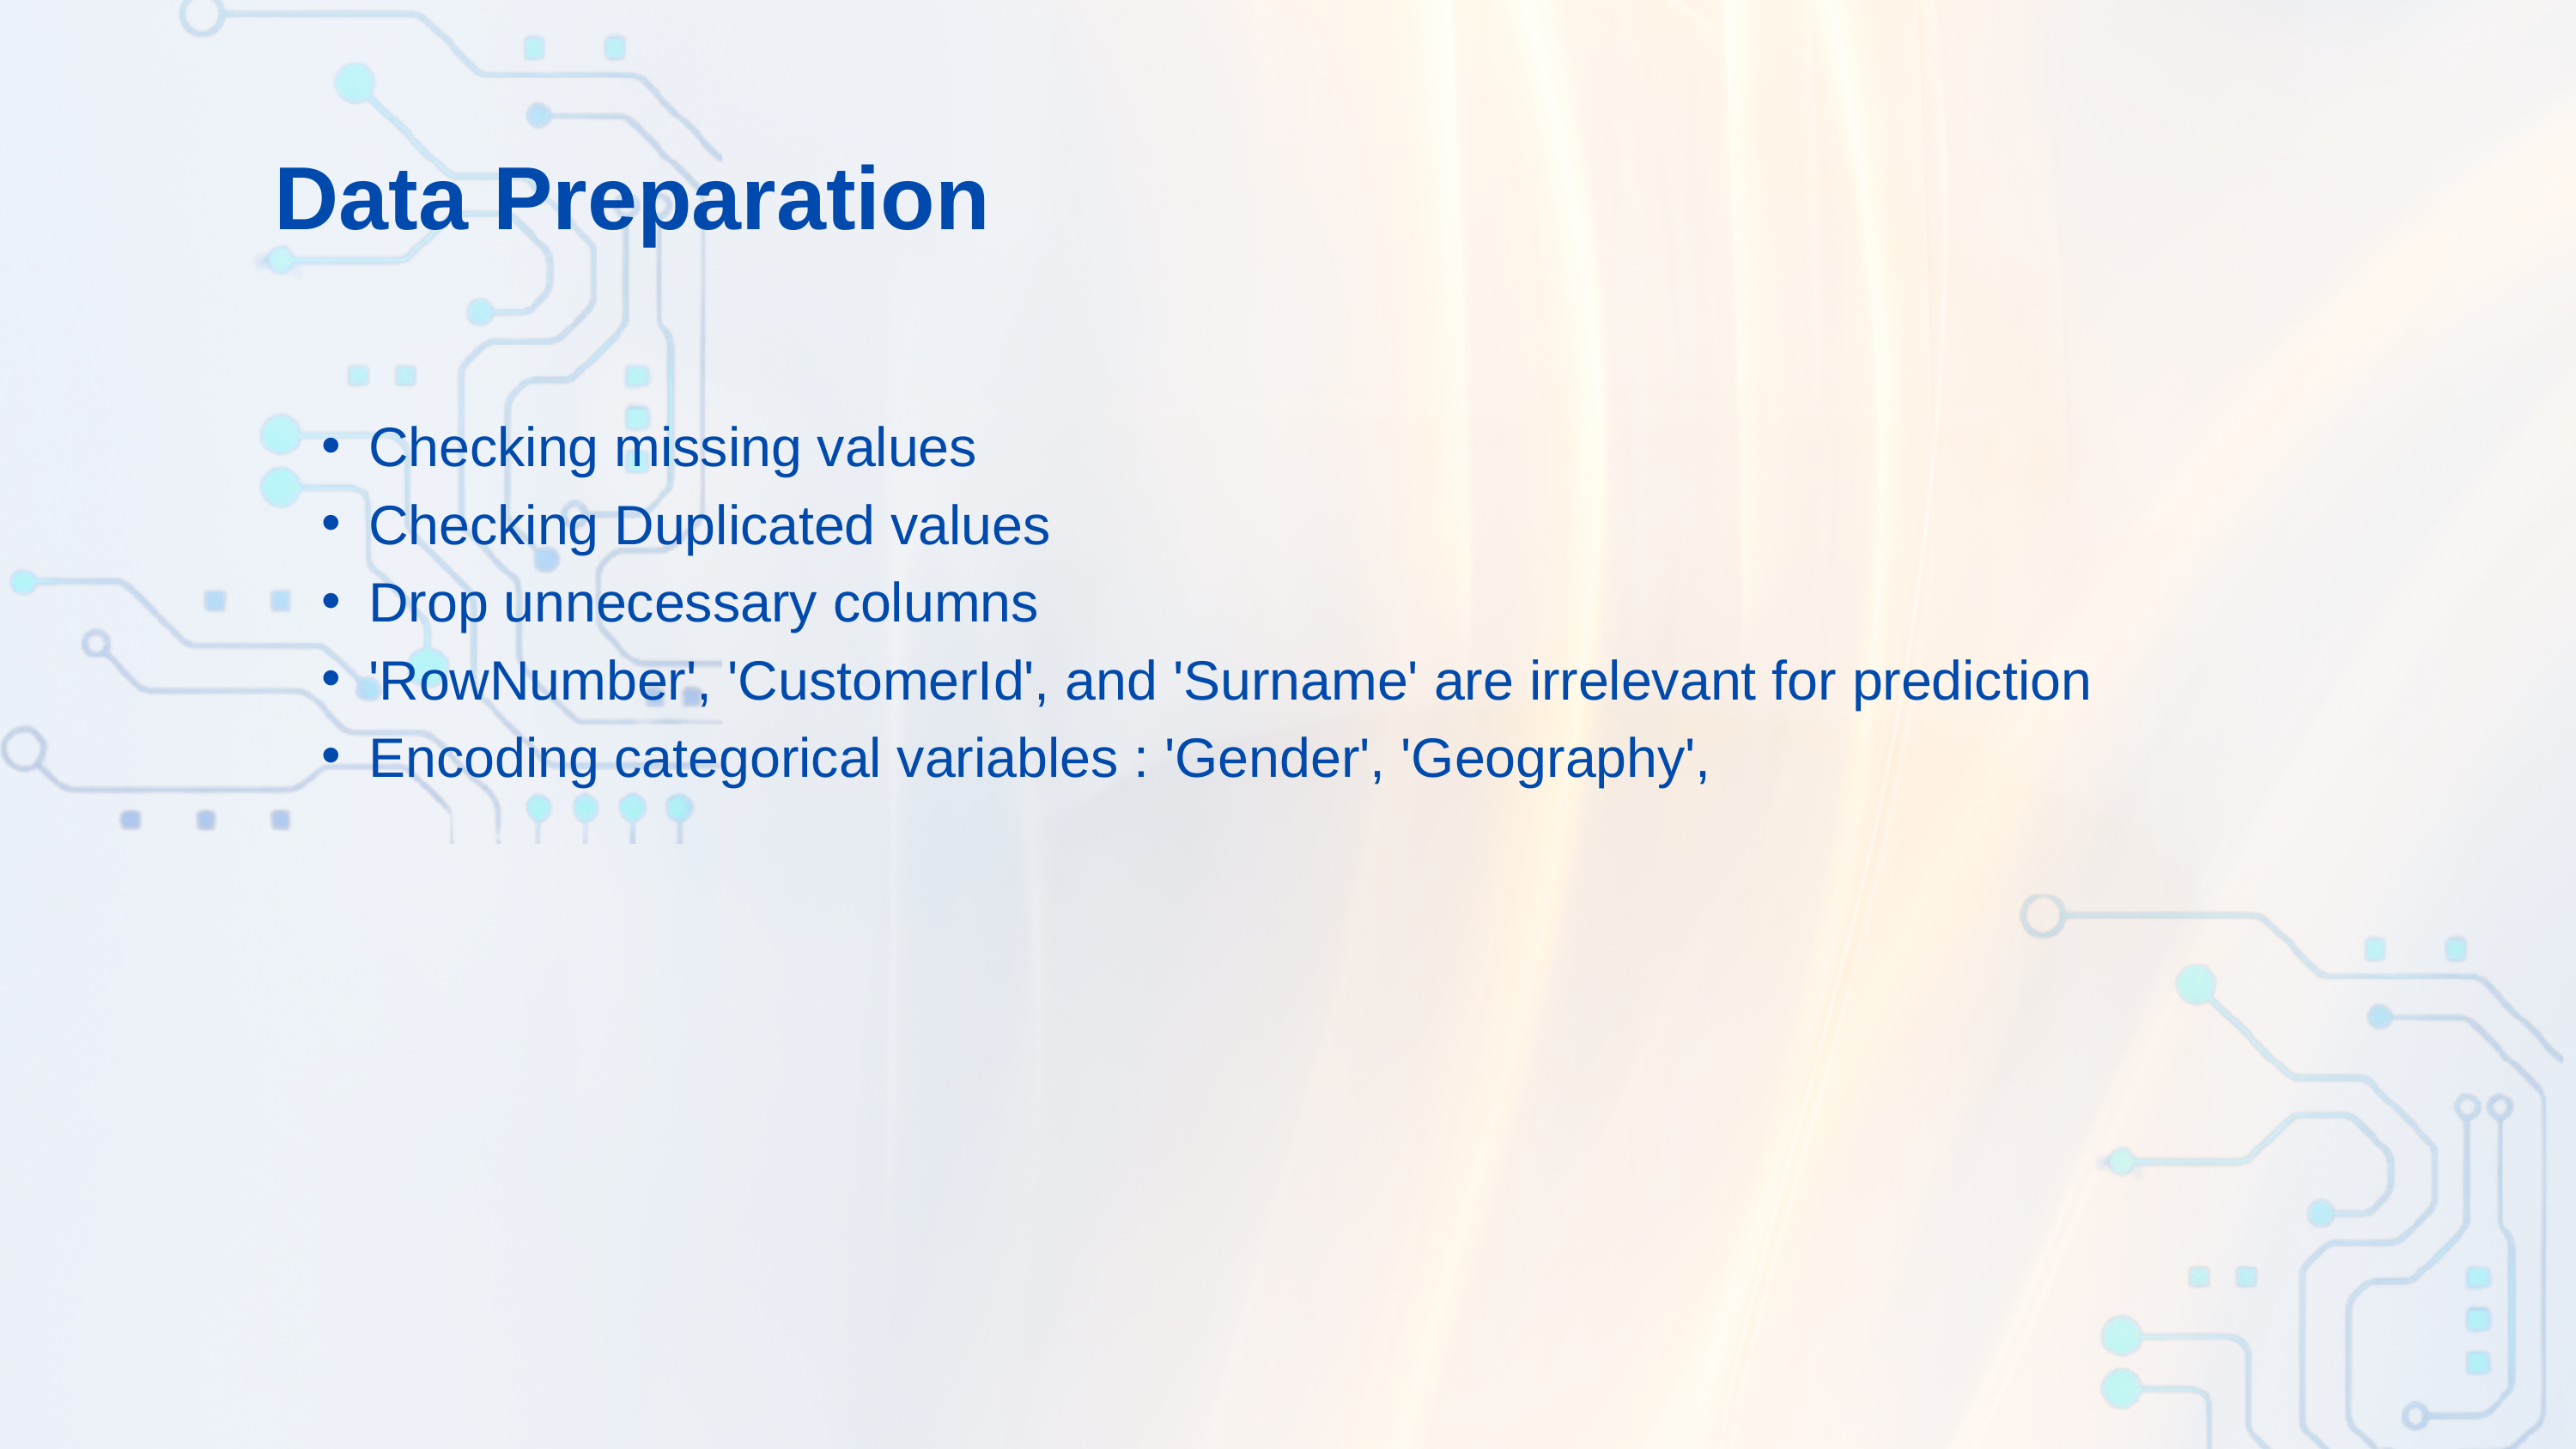

Data Preparation
Checking missing values
Checking Duplicated values
Drop unnecessary columns
'RowNumber', 'CustomerId', and 'Surname' are irrelevant for prediction
Encoding categorical variables : 'Gender', 'Geography',